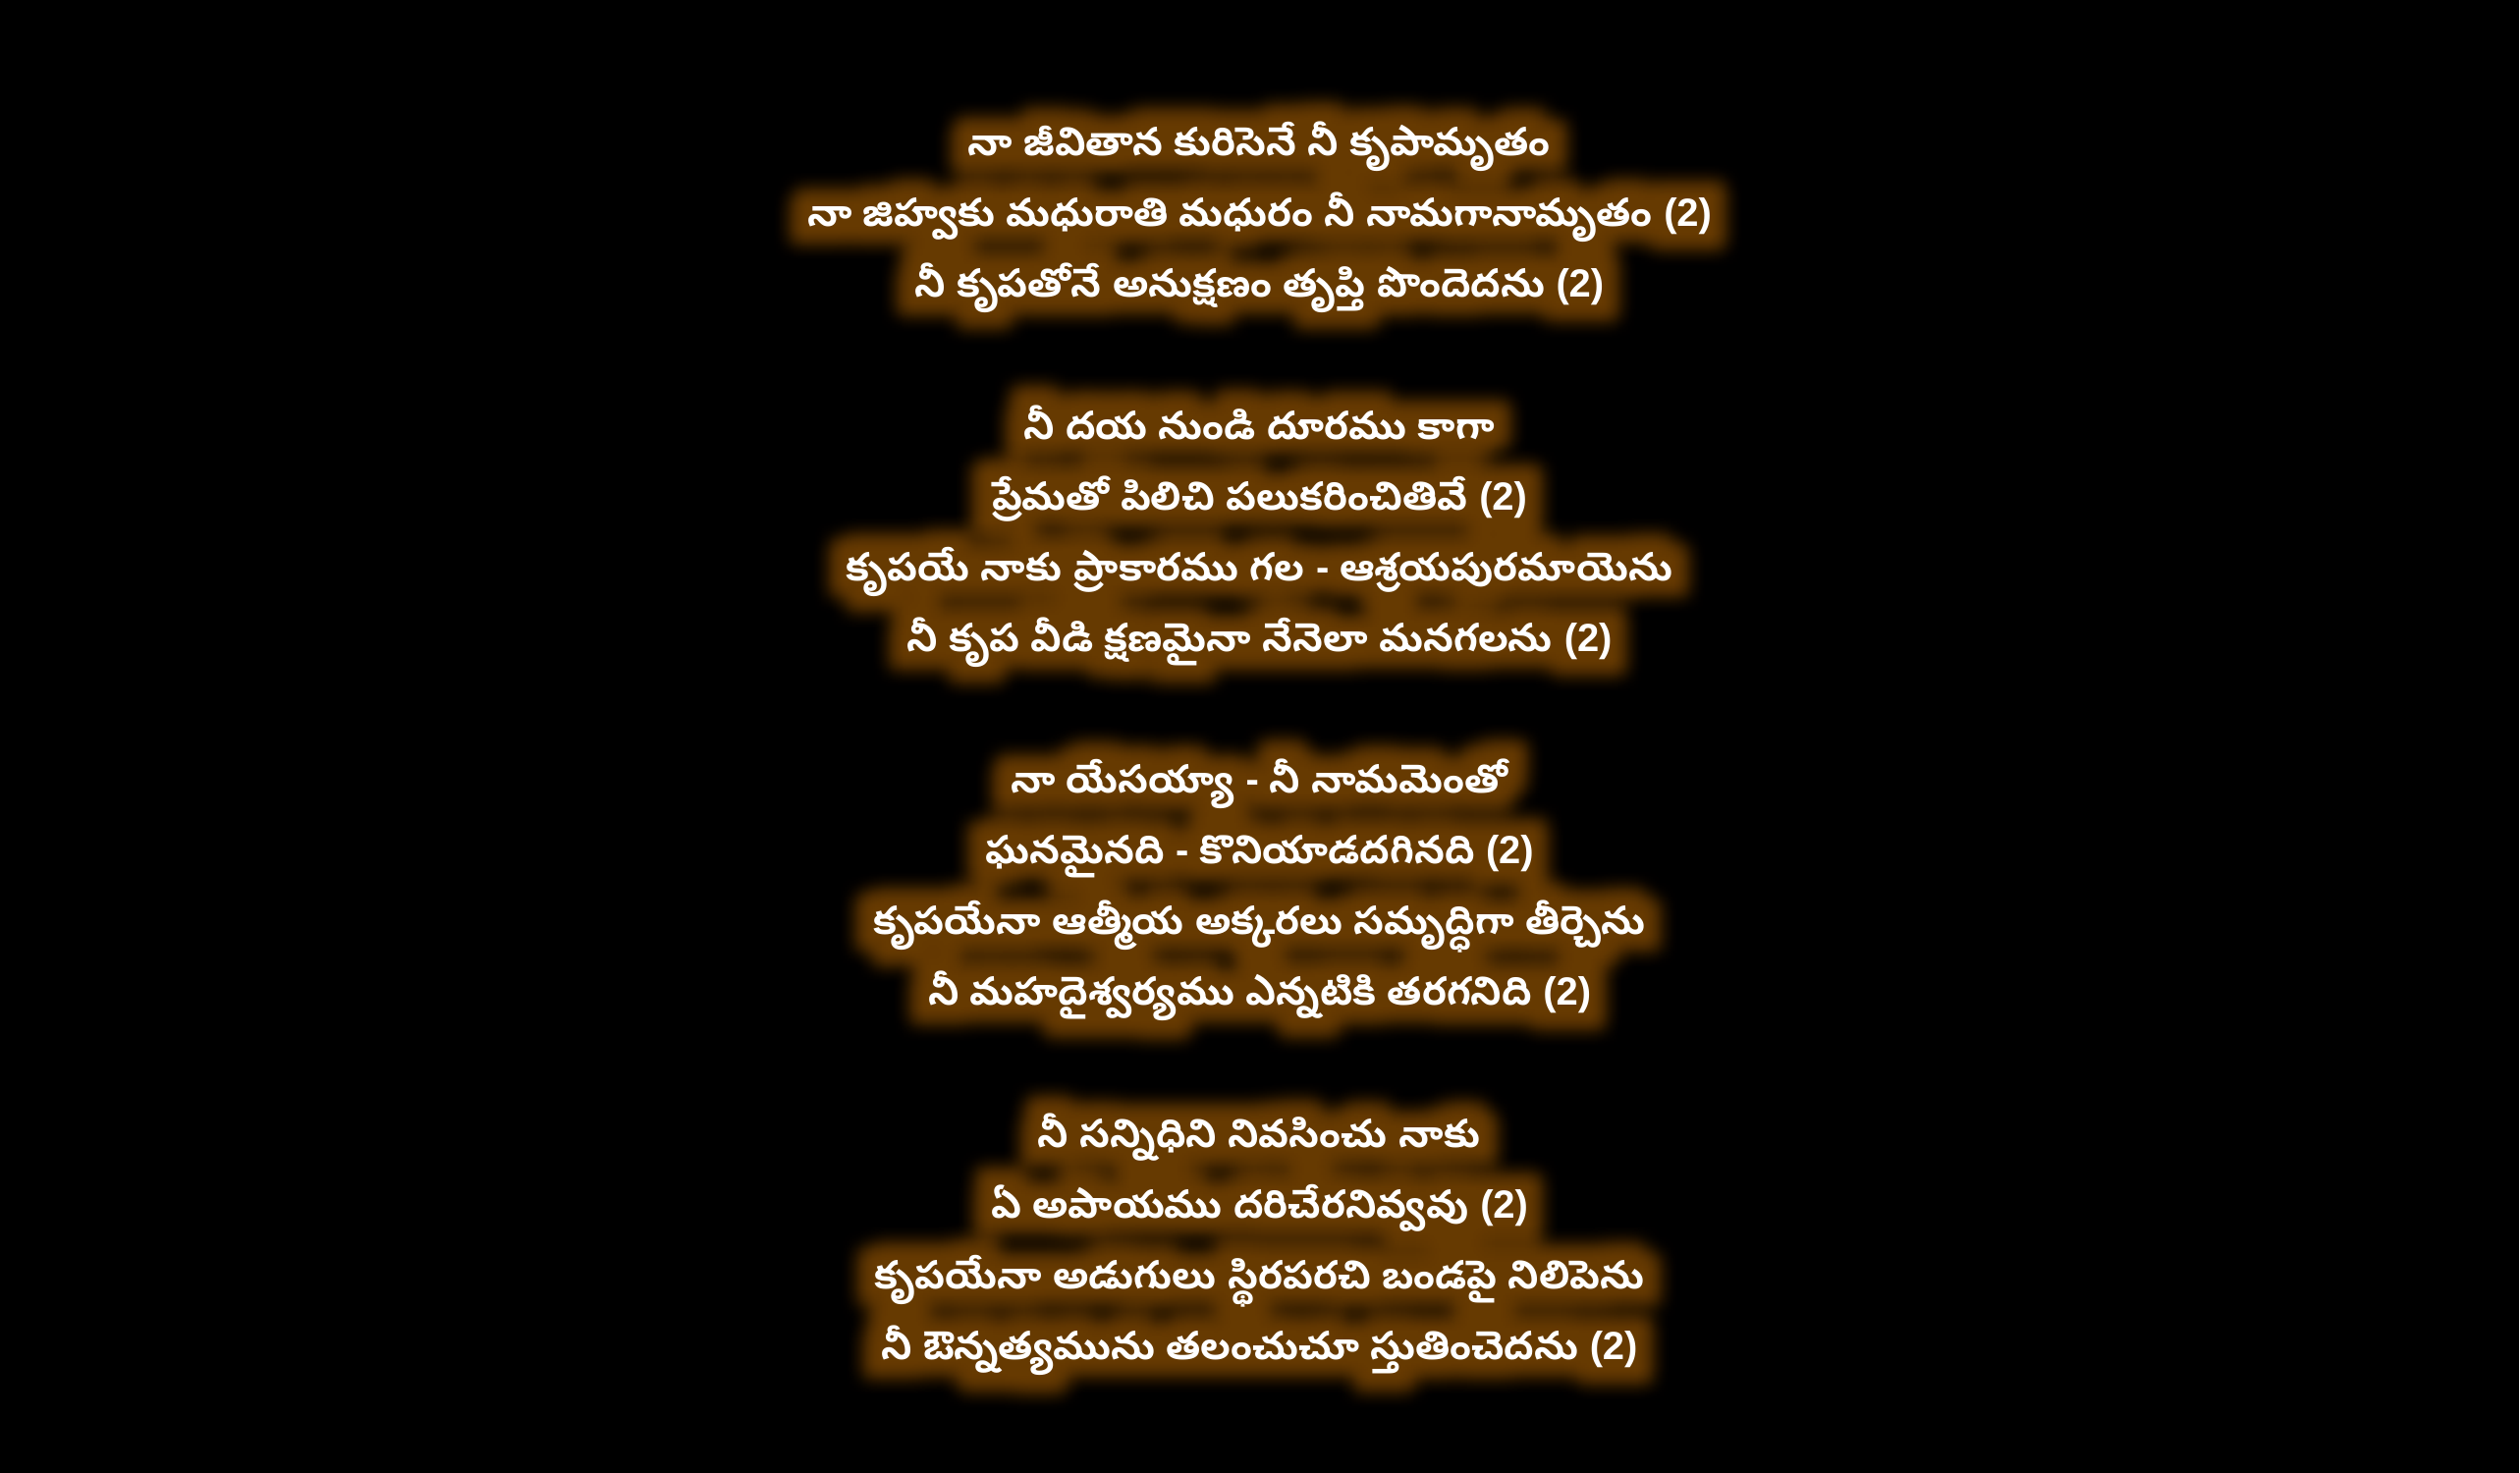

నా జీవితాన కురిసెనే నీ కృపామృతం
నా జిహ్వకు మధురాతి మధురం నీ నామగానామృతం (2)
నీ కృపతోనే అనుక్షణం తృప్తి పొందెదను (2)

నీ దయ నుండి దూరము కాగా
ప్రేమతో పిలిచి పలుకరించితివే (2)
కృపయే నాకు ప్రాకారము గల - ఆశ్రయపురమాయెను
నీ కృప వీడి క్షణమైనా నేనెలా మనగలను (2)

నా యేసయ్యా - నీ నామమెంతో
ఘనమైనది - కొనియాడదగినది (2)
కృపయేనా ఆత్మీయ అక్కరలు సమృద్ధిగా తీర్చెను
నీ మహదైశ్వర్యము ఎన్నటికి తరగనిది (2)

నీ సన్నిధిని నివసించు నాకు
ఏ అపాయము దరిచేరనివ్వవు (2)
కృపయేనా అడుగులు స్థిరపరచి బండపై నిలిపెను
నీ ఔన్నత్యమును తలంచుచూ స్తుతించెదను (2)